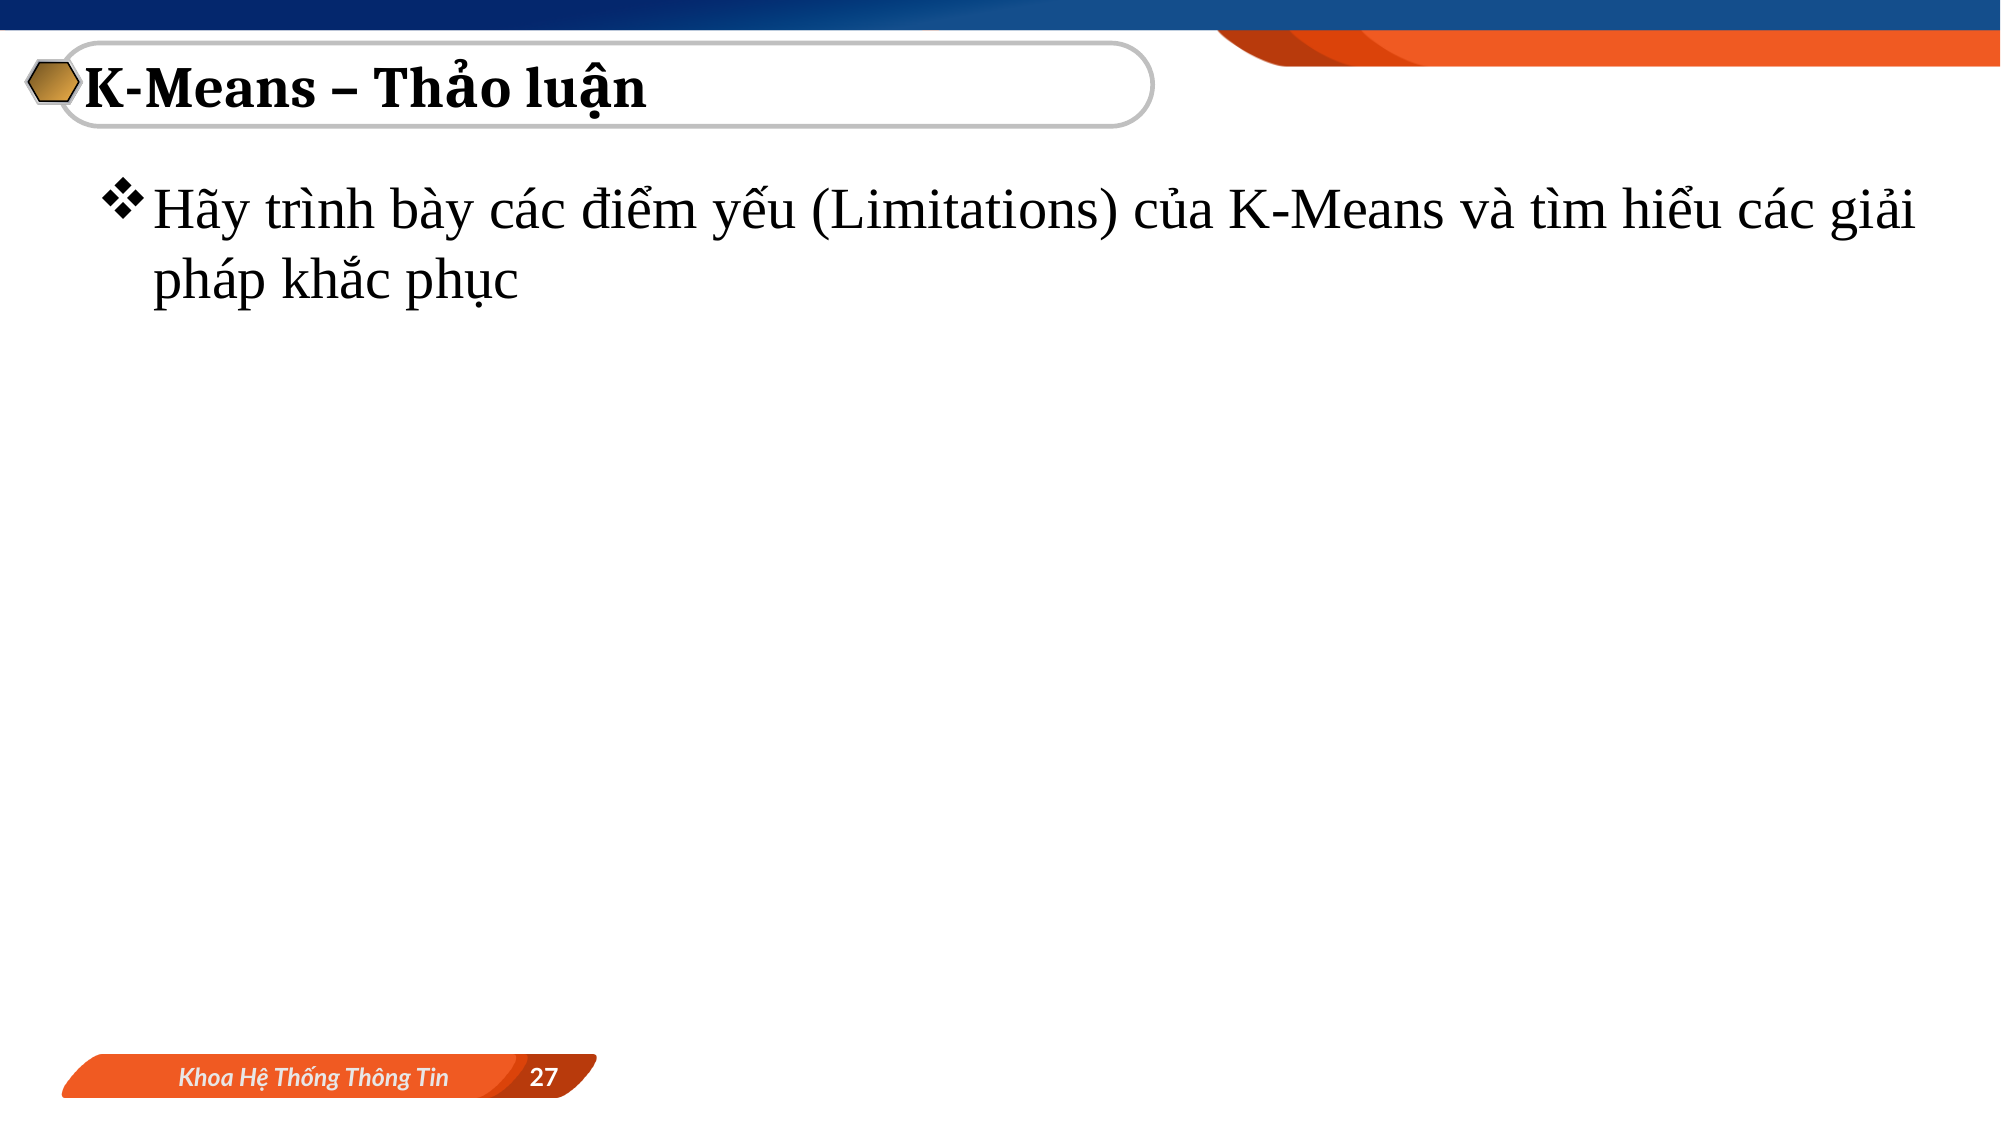

K-Means – Thảo luận

Hãy trình bày các điểm yếu (Limitations) của K-Means và tìm hiểu các giải pháp khắc phục
27
Khoa Hệ Thống Thông Tin